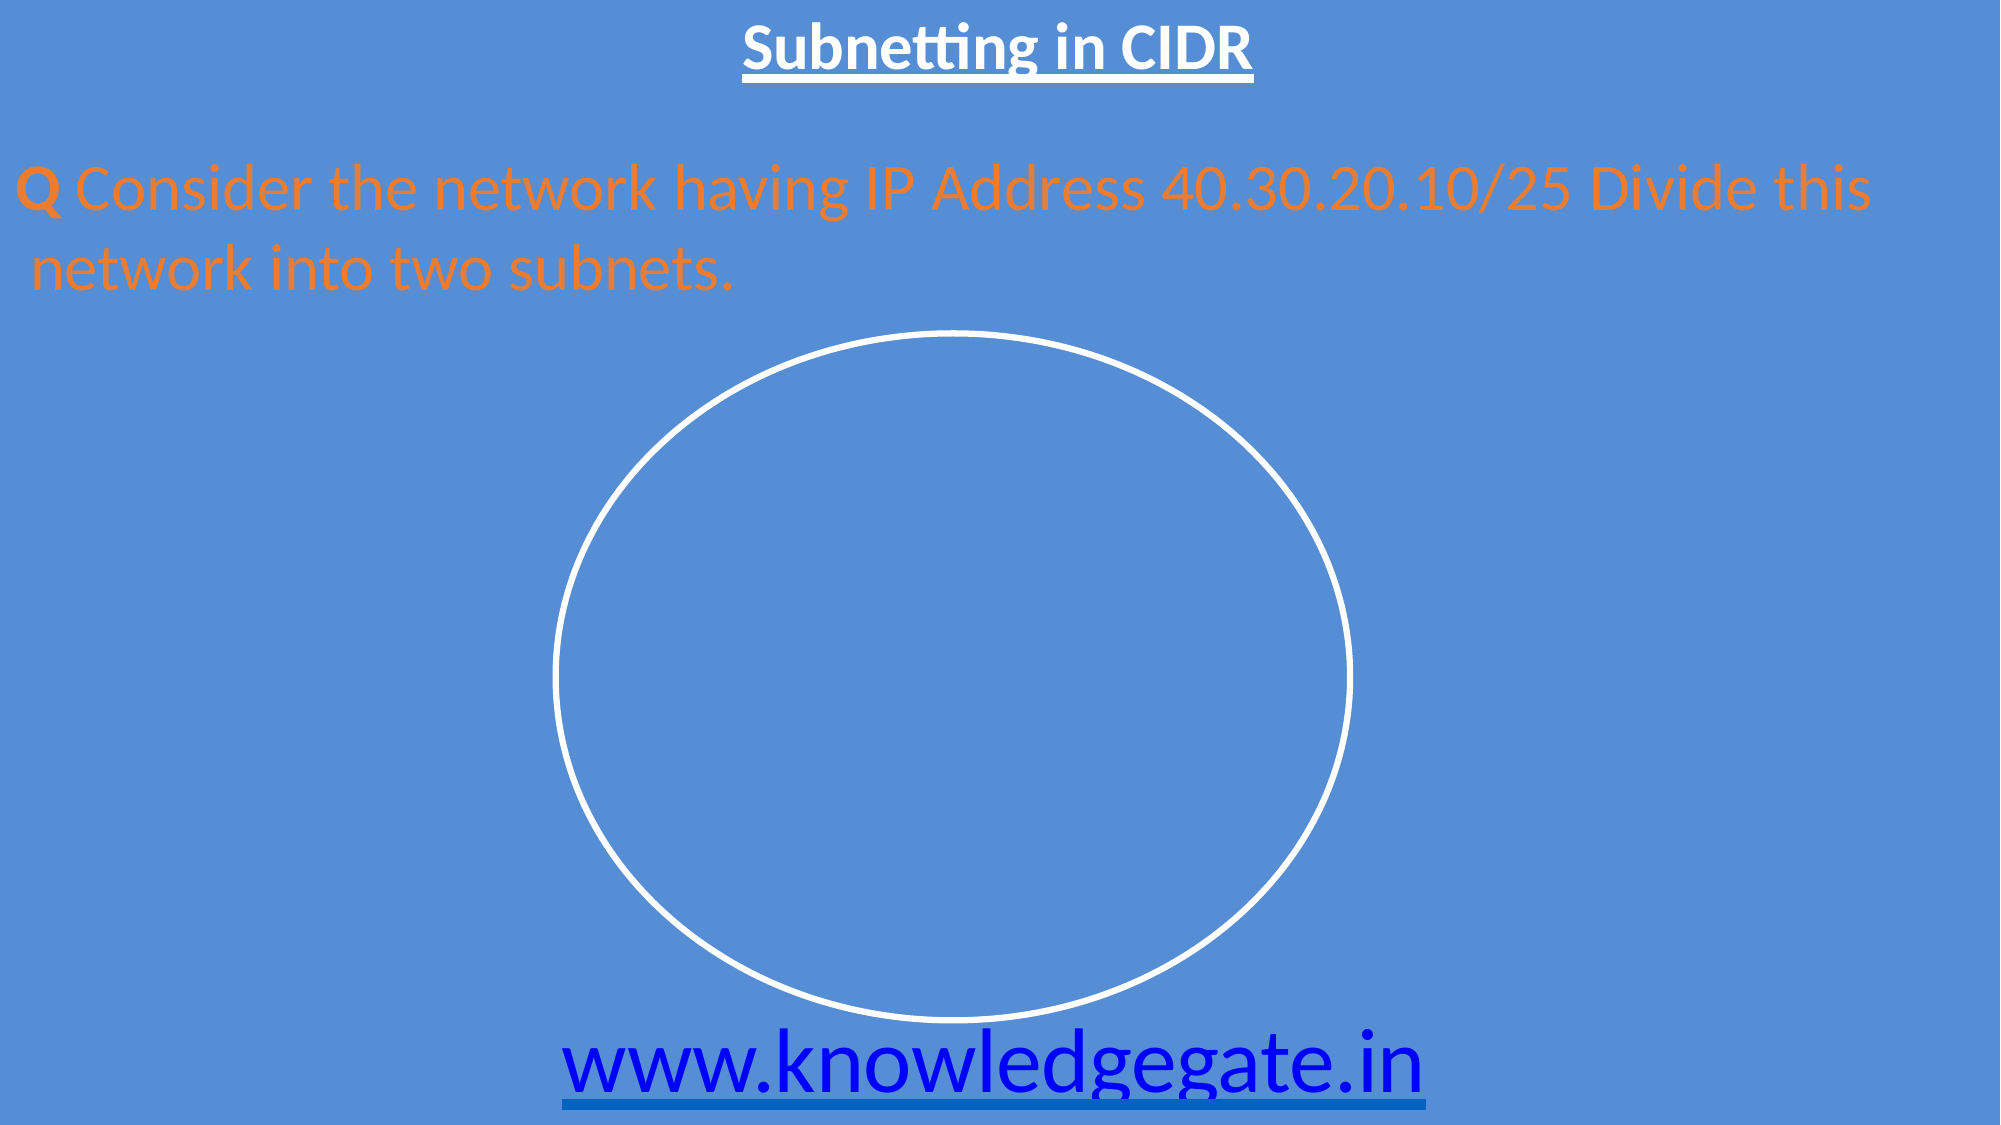

# Subnetting in CIDR
Q Consider the network having IP Address 40.30.20.10/25 Divide this  network into two subnets.

www.knowledgegate.in